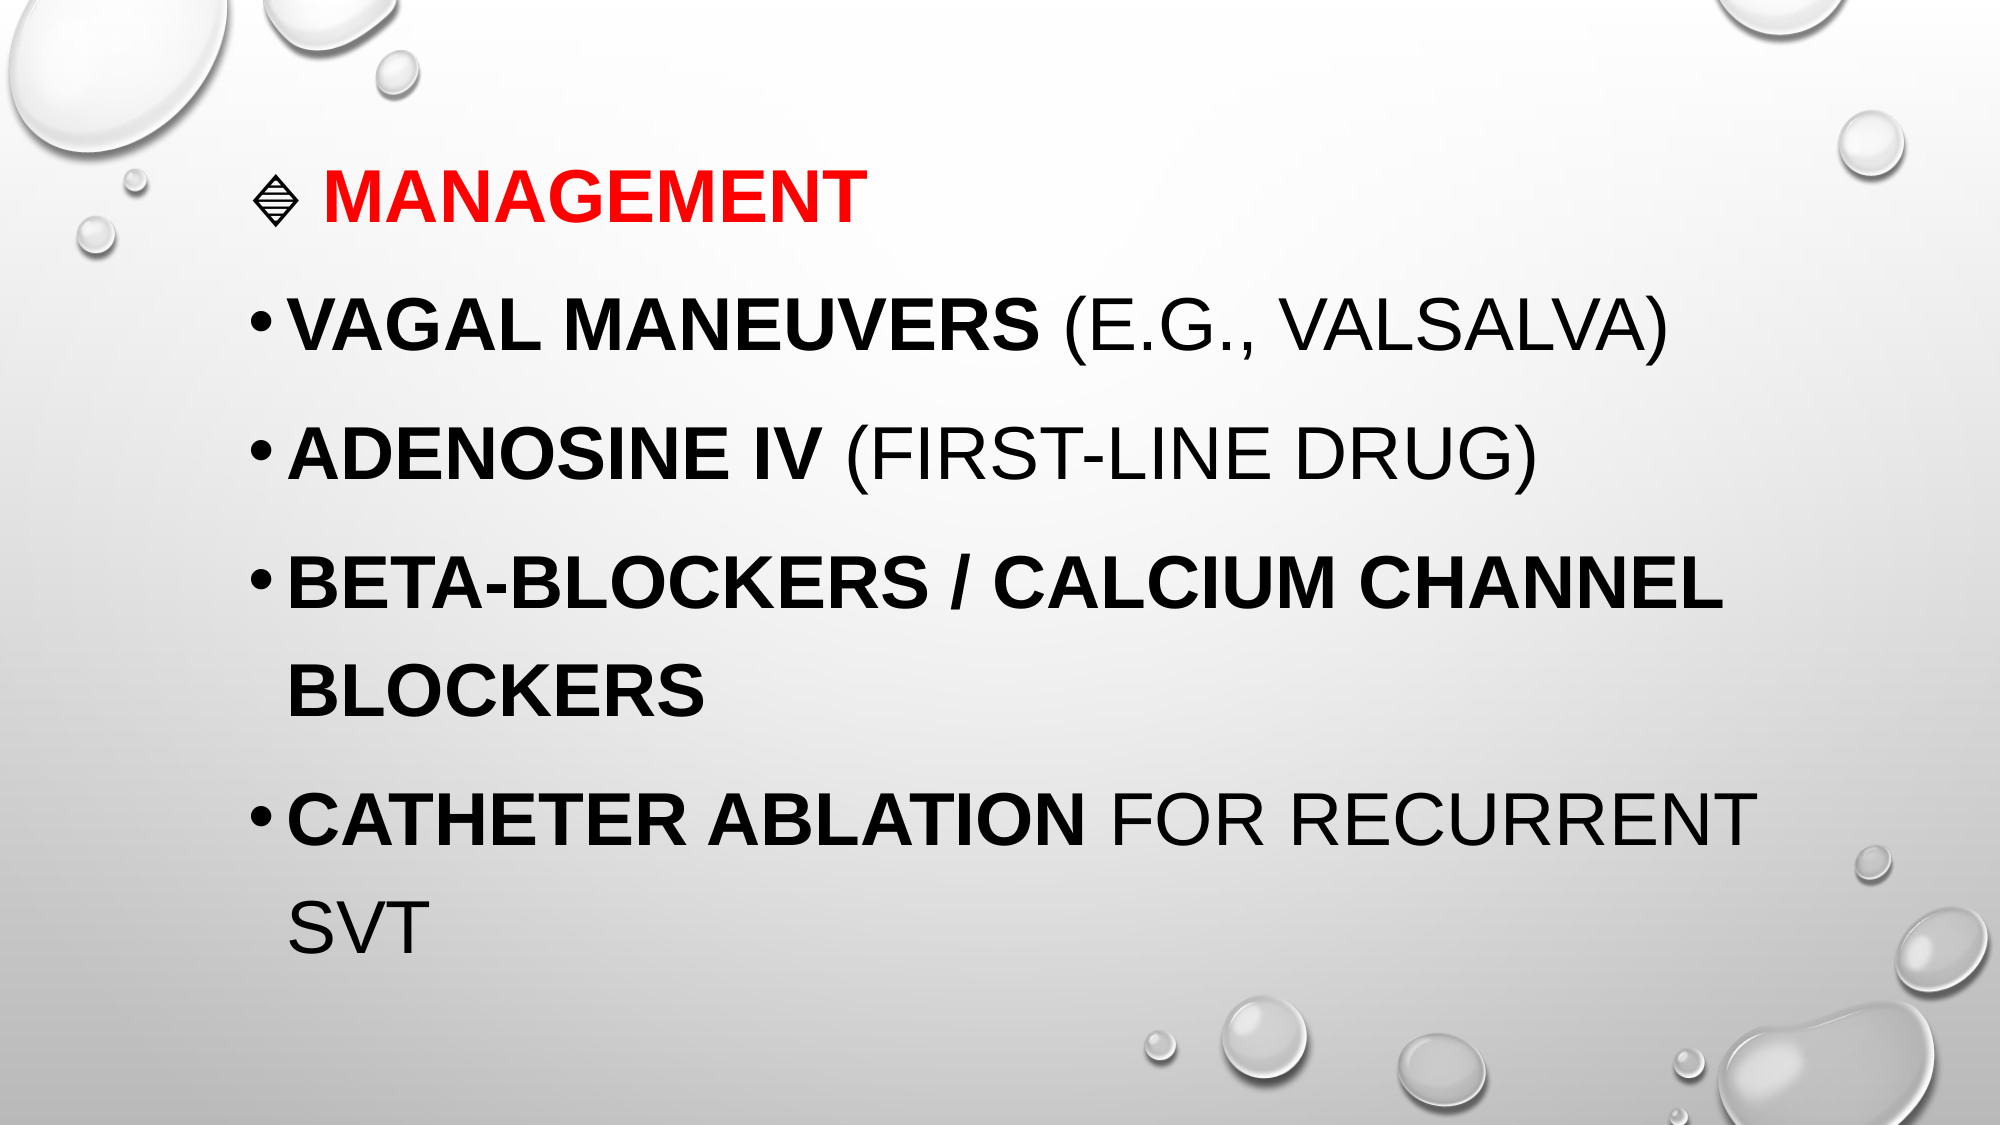

🔹 Management
Vagal maneuvers (e.g., Valsalva)
Adenosine IV (first-line drug)
Beta-blockers / calcium channel blockers
Catheter ablation for recurrent SVT